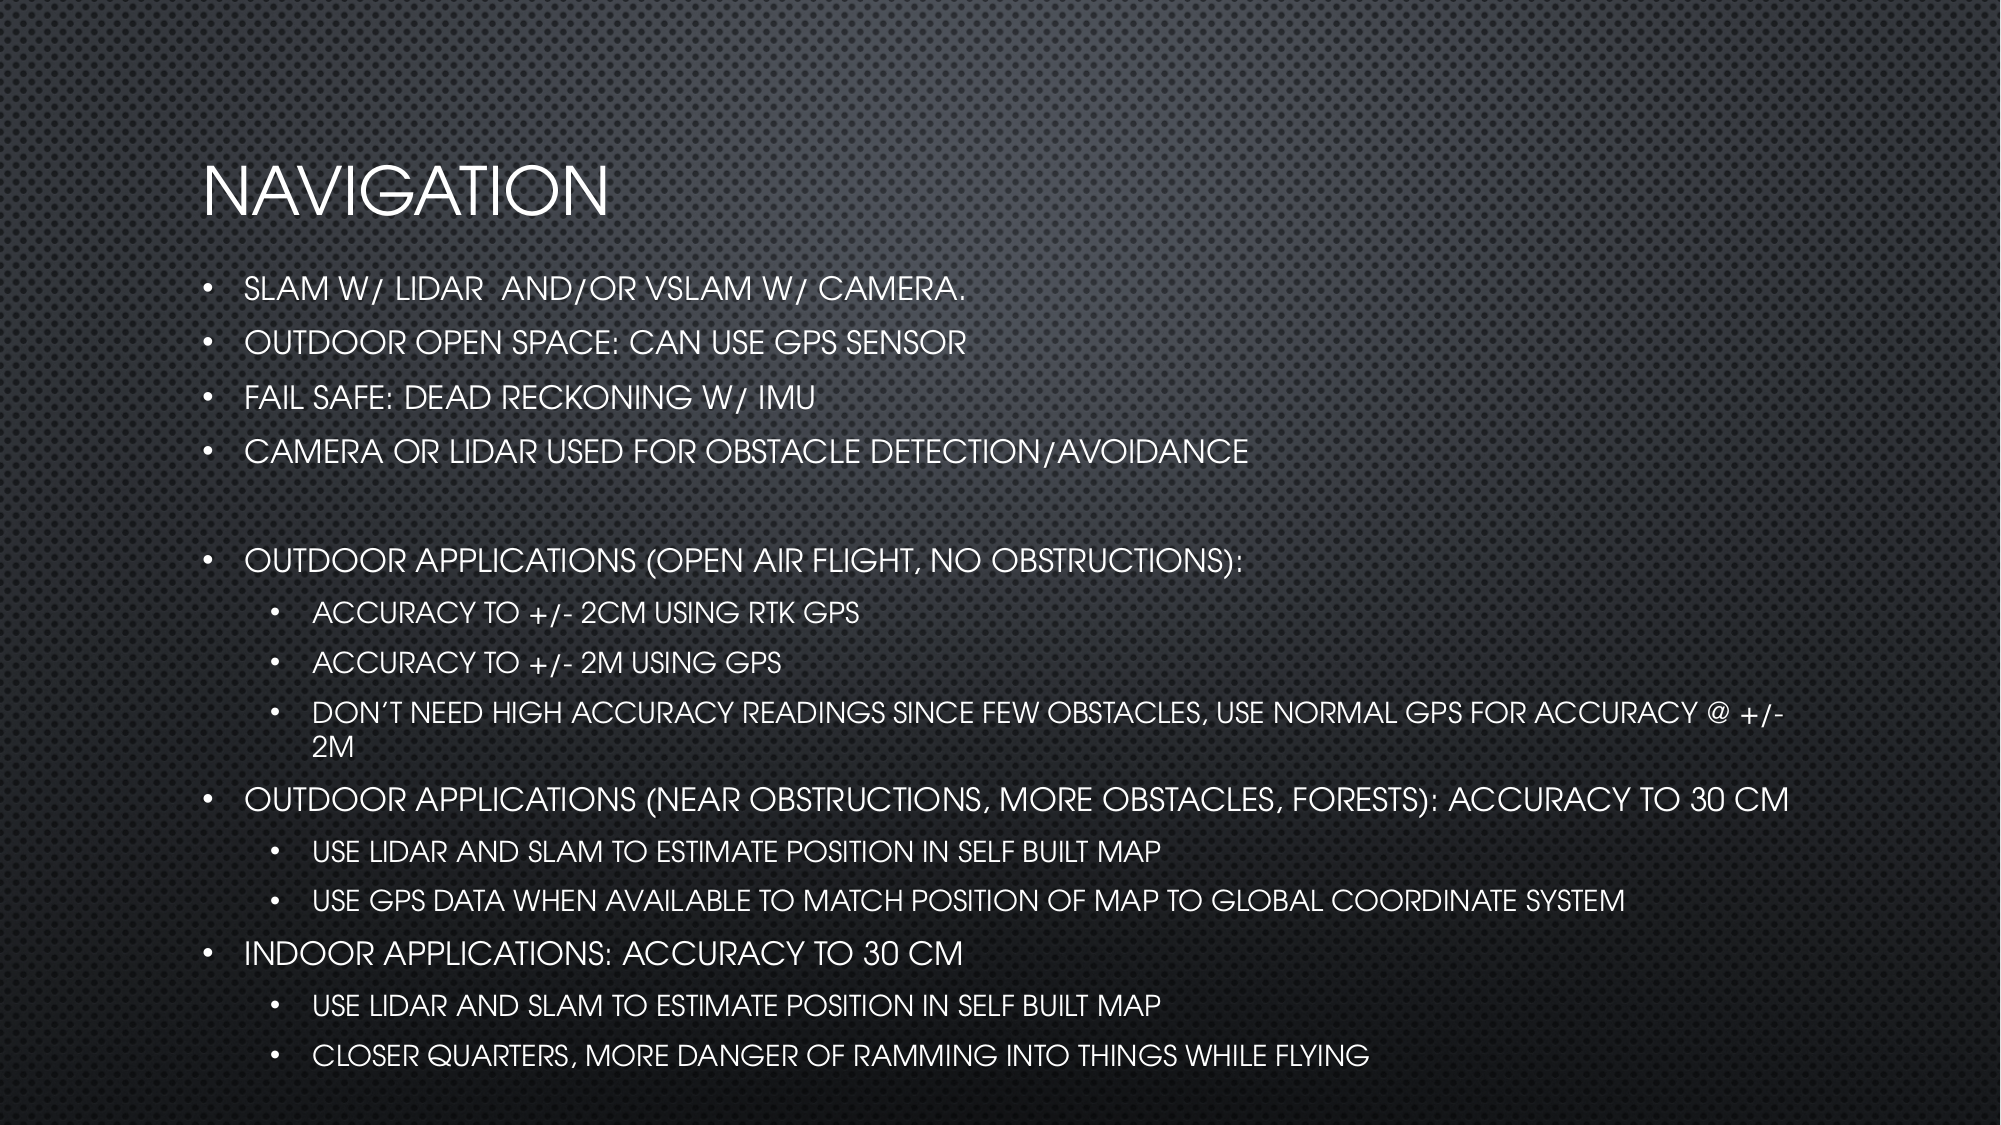

# Navigation
SLAM w/ Lidar  and/or VSLAM w/ Camera.
Outdoor Open Space: Can use GPS sensor
Fail safe: Dead Reckoning w/ IMU
Camera or Lidar used for Obstacle detection/Avoidance

Outdoor applications (Open Air Flight, No Obstructions):
accuracy to +/- 2cm using RTK GPS
Accuracy to +/- 2m using GPS
Don’t need high accuracy readings since few obstacles, use normal GPS for accuracy @ +/- 2m
Outdoor Applications (Near Obstructions, More Obstacles, Forests): Accuracy to 30 cm
Use Lidar and SLAM to estimate position in self built map
Use GPS data when available to match position of map to global coordinate system
Indoor applications: Accuracy to 30 cm
Use Lidar and SLAM to estimate position in self built map
Closer quarters, more danger of ramming into things while flying